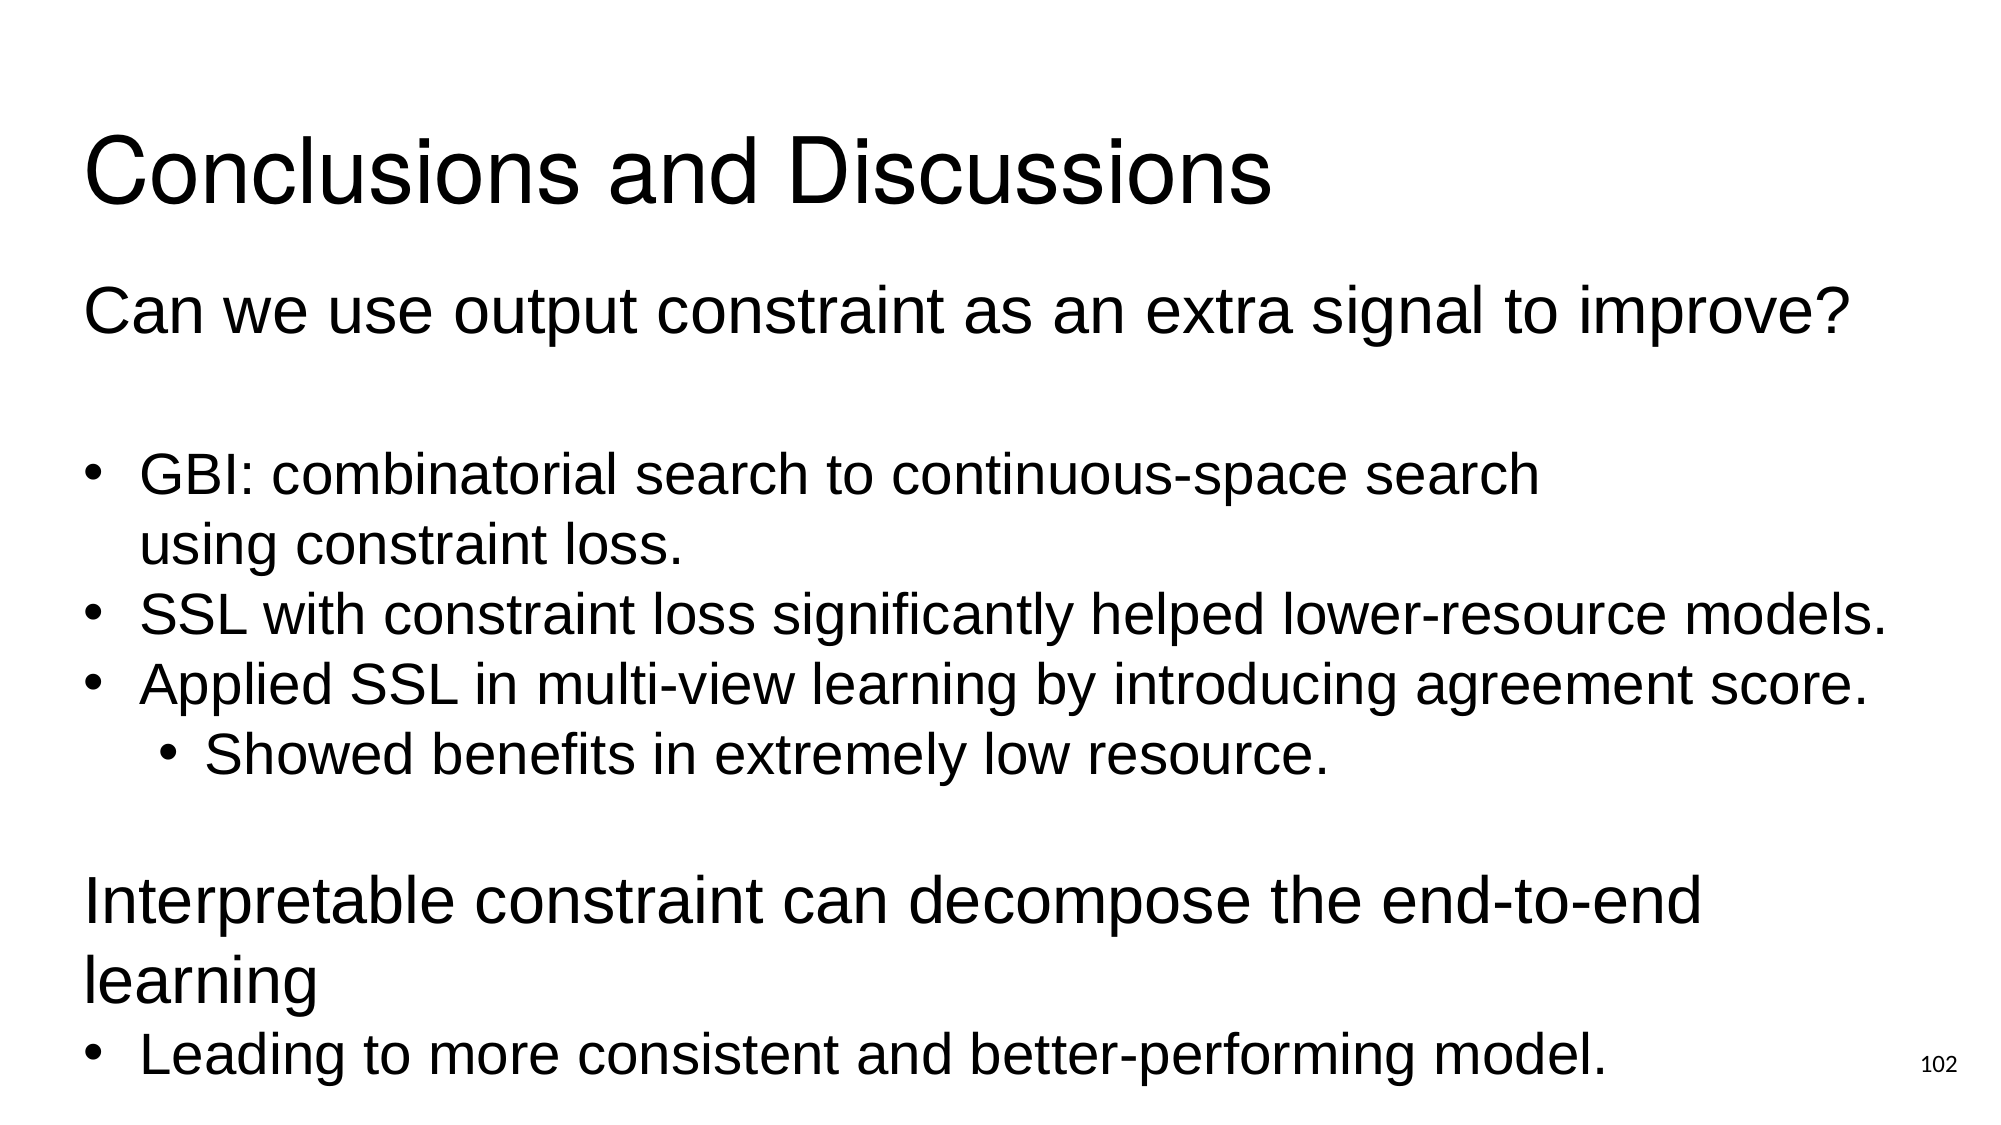

# Conclusions and Discussions
Can we use output constraint as an extra signal to improve?

GBI: combinatorial search to continuous-space search
using constraint loss.
SSL with constraint loss significantly helped lower-resource models.
Applied SSL in multi-view learning by introducing agreement score.
Showed benefits in extremely low resource.

Interpretable constraint can decompose the end-to-end learning
Leading to more consistent and better-performing model.
102